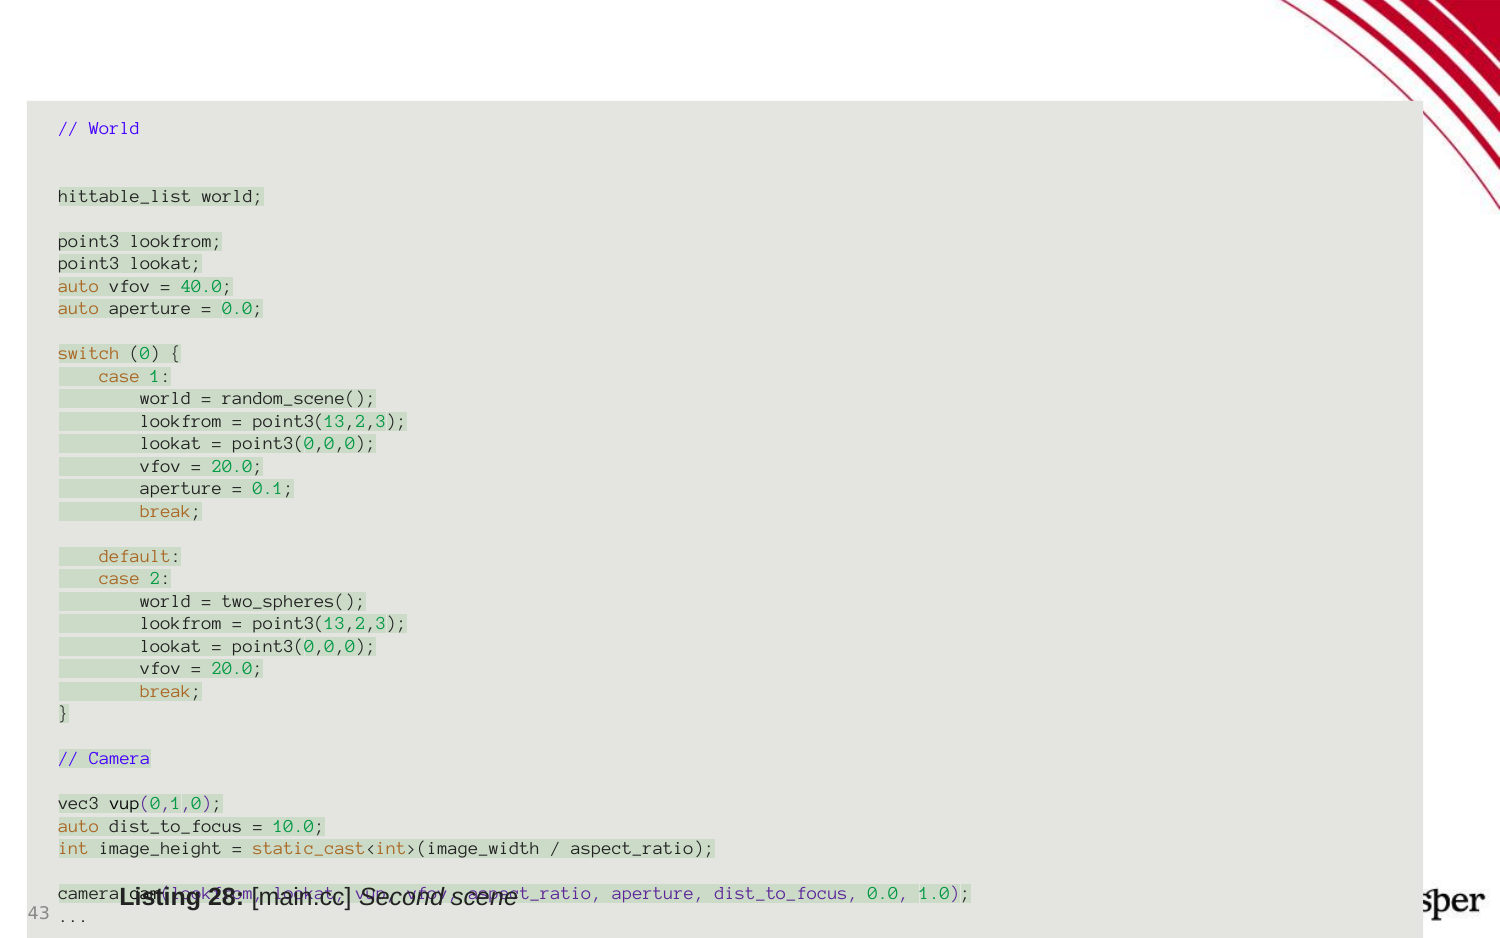

#
// World

hittable_list world;

point3 lookfrom;
point3 lookat;
auto vfov = 40.0;
auto aperture = 0.0;

switch (0) {
    case 1:
        world = random_scene();
        lookfrom = point3(13,2,3);
        lookat = point3(0,0,0);
        vfov = 20.0;
        aperture = 0.1;
        break;

    default:
    case 2:
        world = two_spheres();
        lookfrom = point3(13,2,3);
        lookat = point3(0,0,0);
        vfov = 20.0;
        break;
}

// Camera

vec3 vup(0,1,0);
auto dist_to_focus = 10.0;
int image_height = static_cast<int>(image_width / aspect_ratio);

camera cam(lookfrom, lookat, vup, vfov, aspect_ratio, aperture, dist_to_focus, 0.0, 1.0);
...
Listing 28: [main.cc] Second scene
43